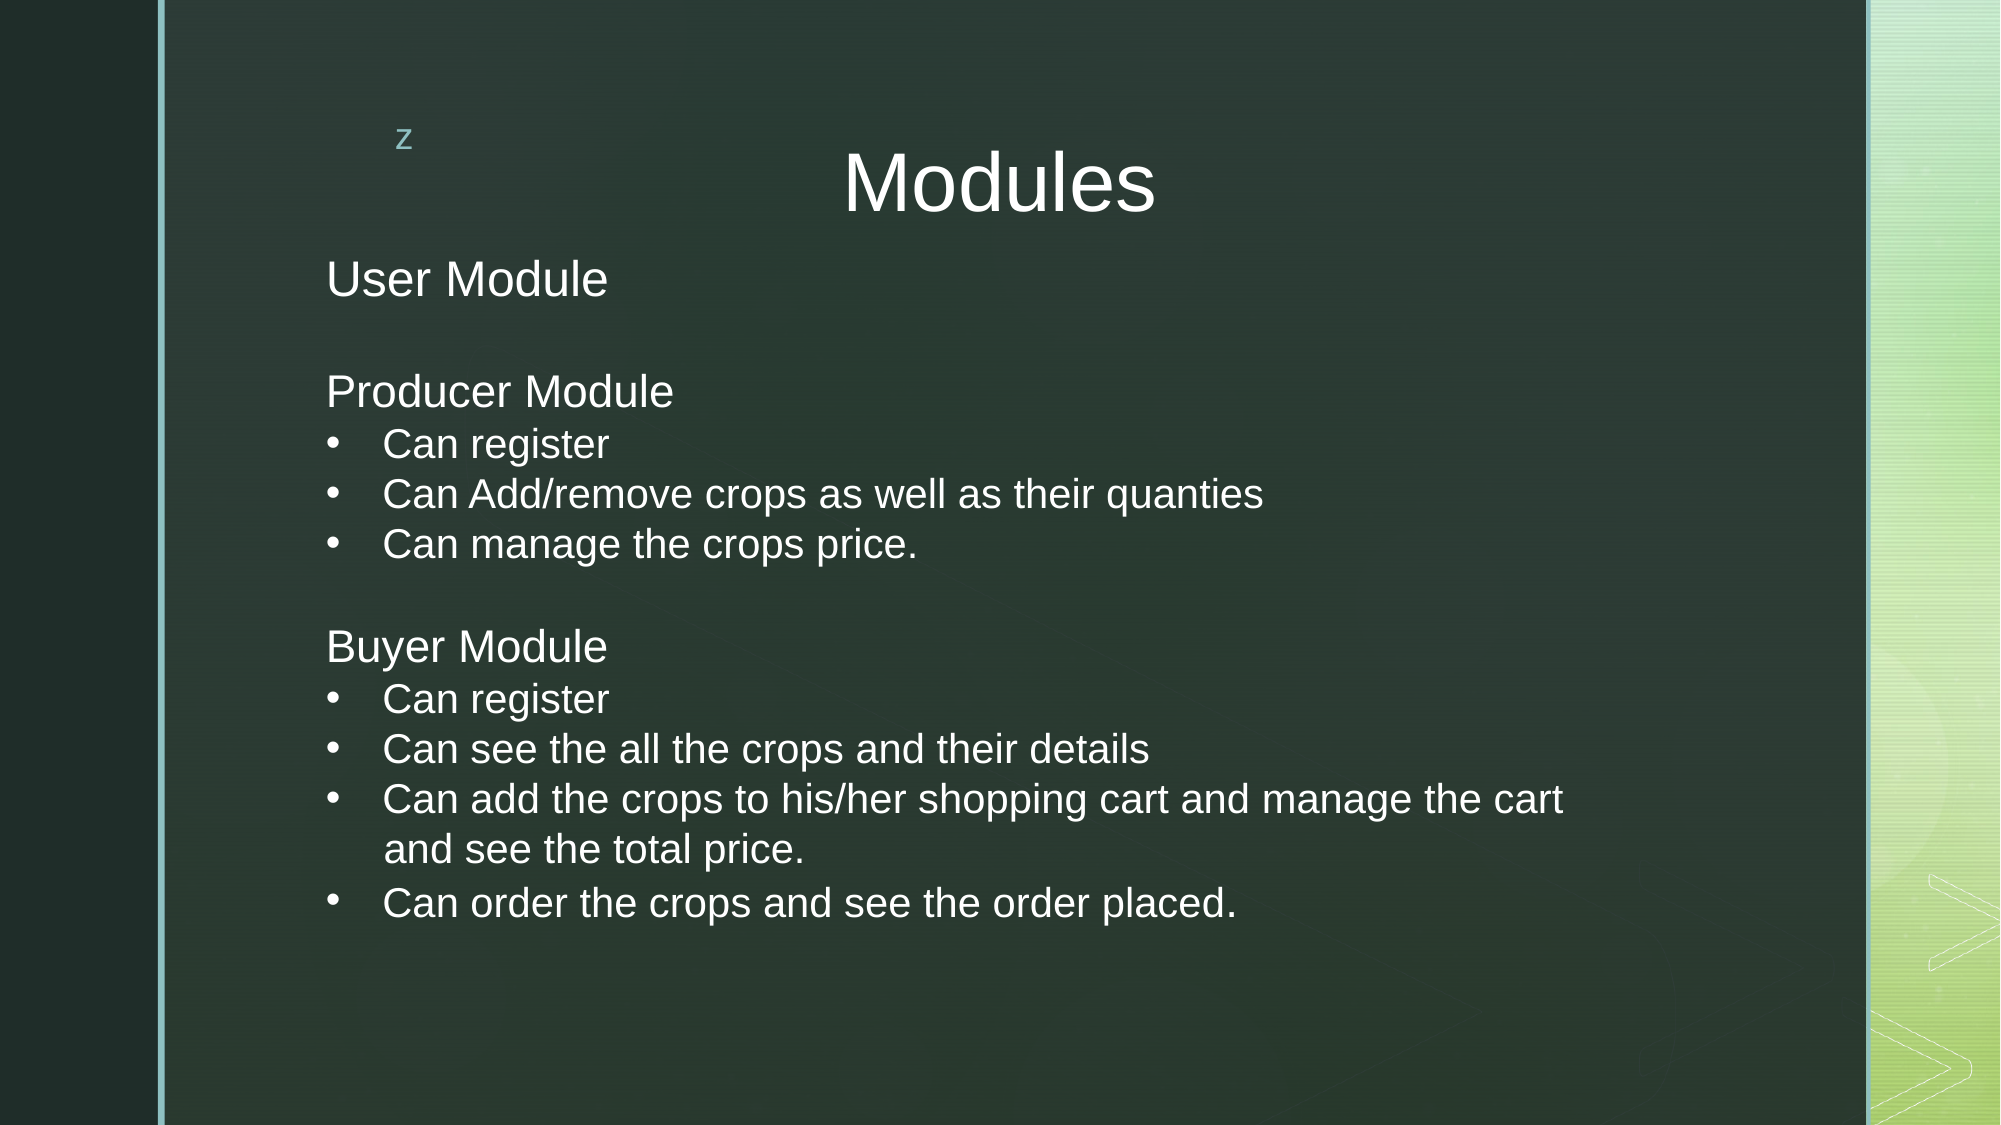

# Modules
User Module

Producer Module
Can register
Can Add/remove crops as well as their quanties
Can manage the crops price.

Buyer Module
Can register
Can see the all the crops and their details
Can add the crops to his/her shopping cart and manage the cart
     and see the total price.
Can order the crops and see the order placed.